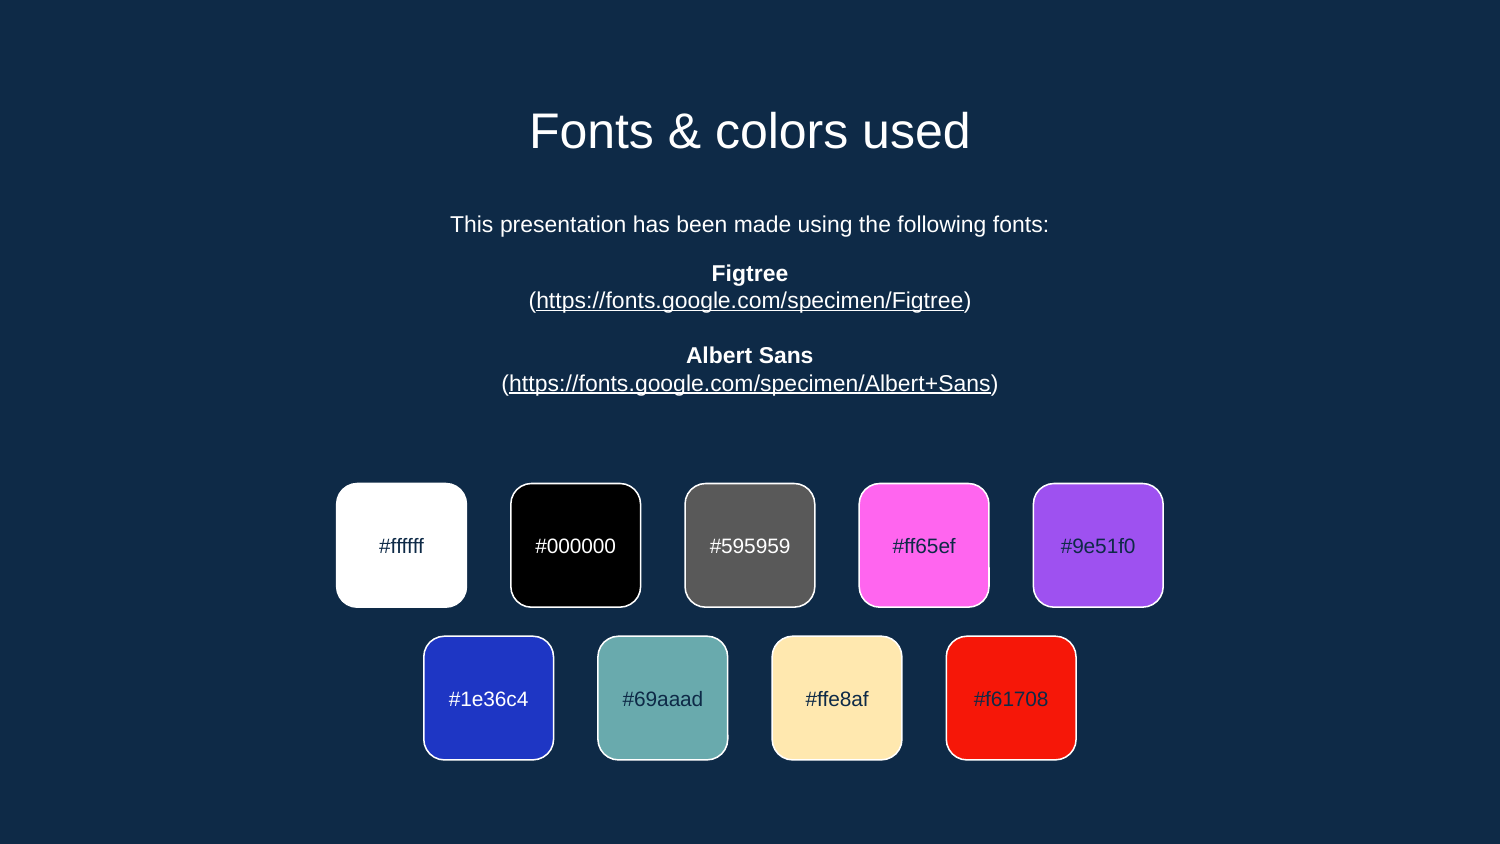

# Fonts & colors used
This presentation has been made using the following fonts:
Figtree
(https://fonts.google.com/specimen/Figtree)

Albert Sans
(https://fonts.google.com/specimen/Albert+Sans)

#ffffff
#000000
#595959
#ff65ef
#9e51f0

#1e36c4
#69aaad
#ffe8af
#f61708